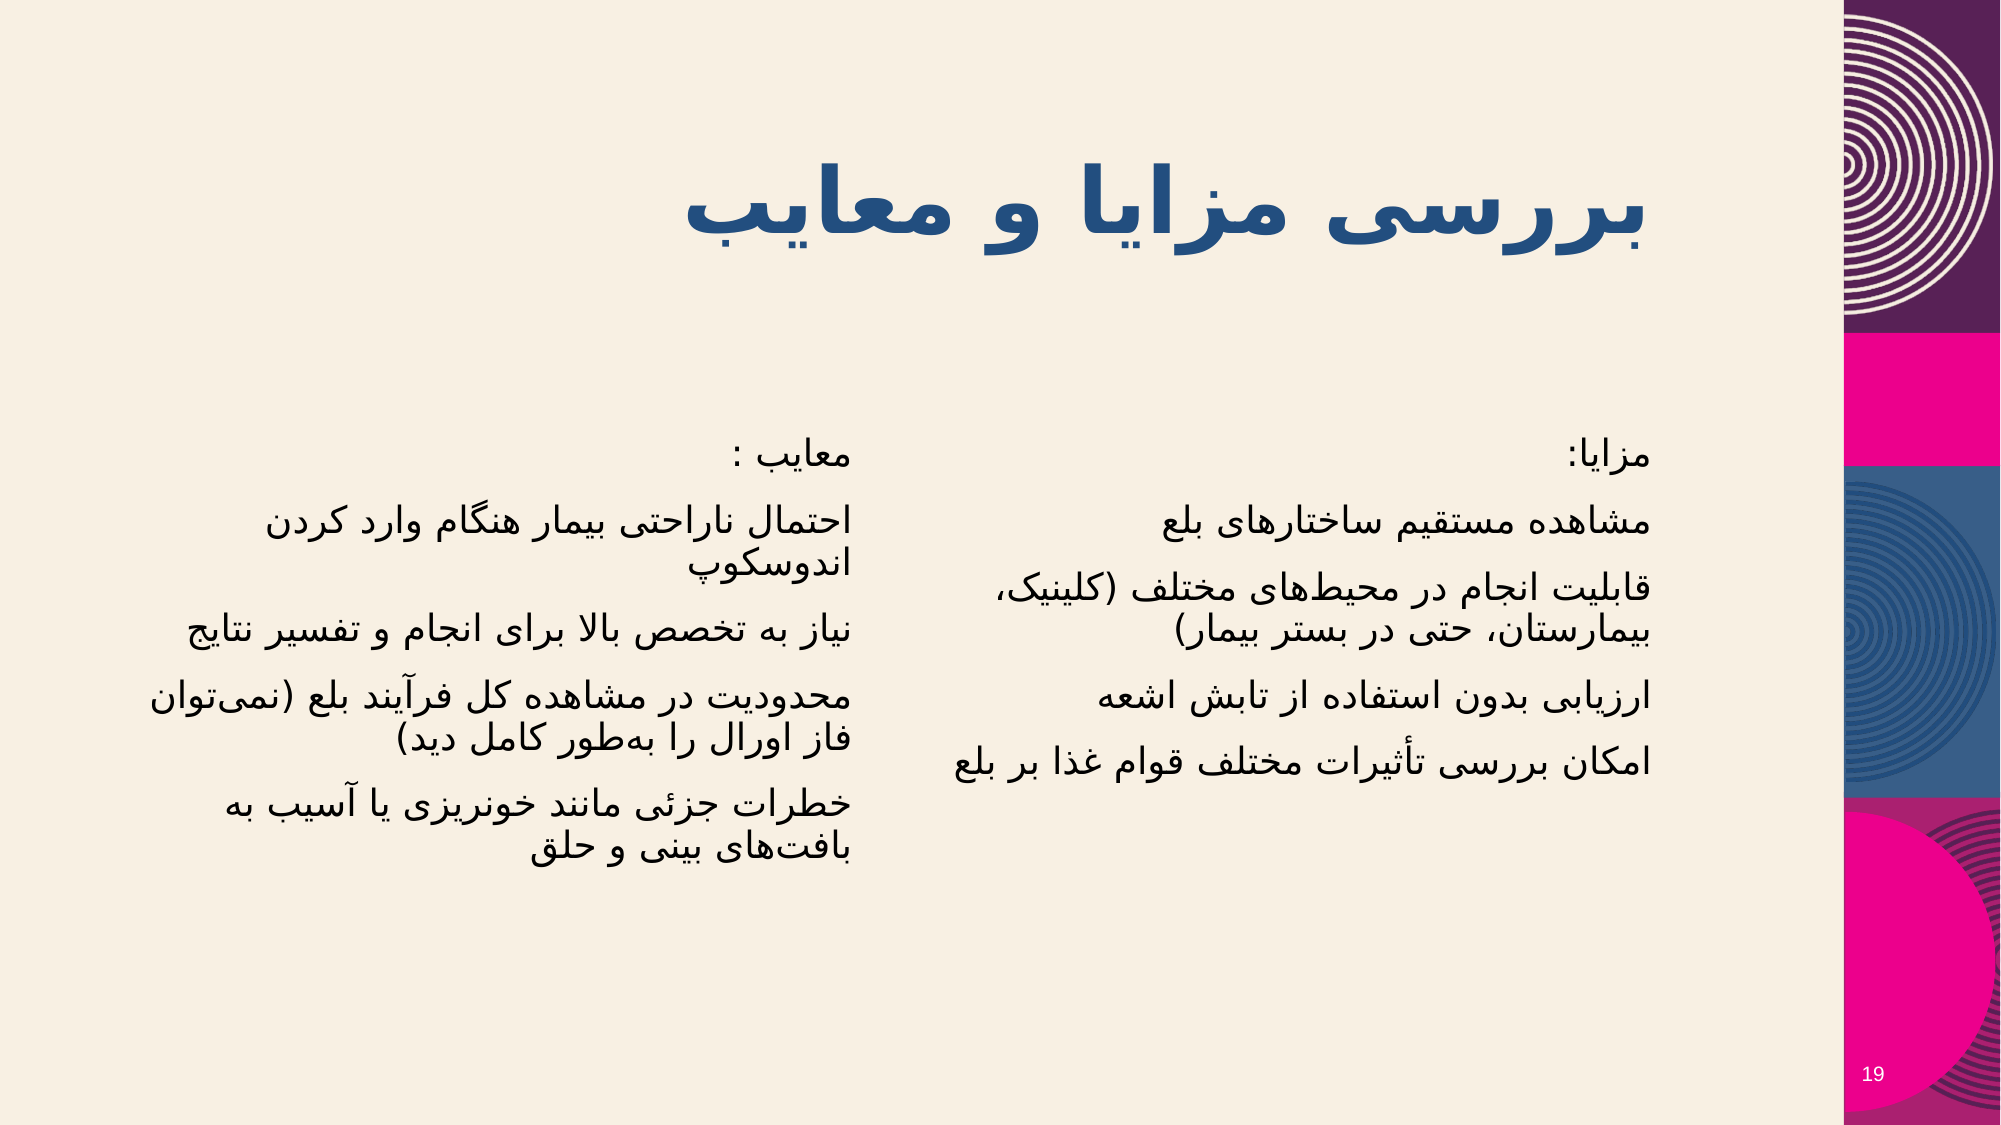

# بررسی مزایا و معایب
معایب :
احتمال ناراحتی بیمار هنگام وارد کردن اندوسکوپ
نیاز به تخصص بالا برای انجام و تفسیر نتایج
محدودیت در مشاهده کل فرآیند بلع (نمی‌توان فاز اورال را به‌طور کامل دید)
خطرات جزئی مانند خونریزی یا آسیب به بافت‌های بینی و حلق
مزایا:
مشاهده مستقیم ساختارهای بلع
قابلیت انجام در محیط‌های مختلف (کلینیک، بیمارستان، حتی در بستر بیمار)
ارزیابی بدون استفاده از تابش اشعه
امکان بررسی تأثیرات مختلف قوام غذا بر بلع
19